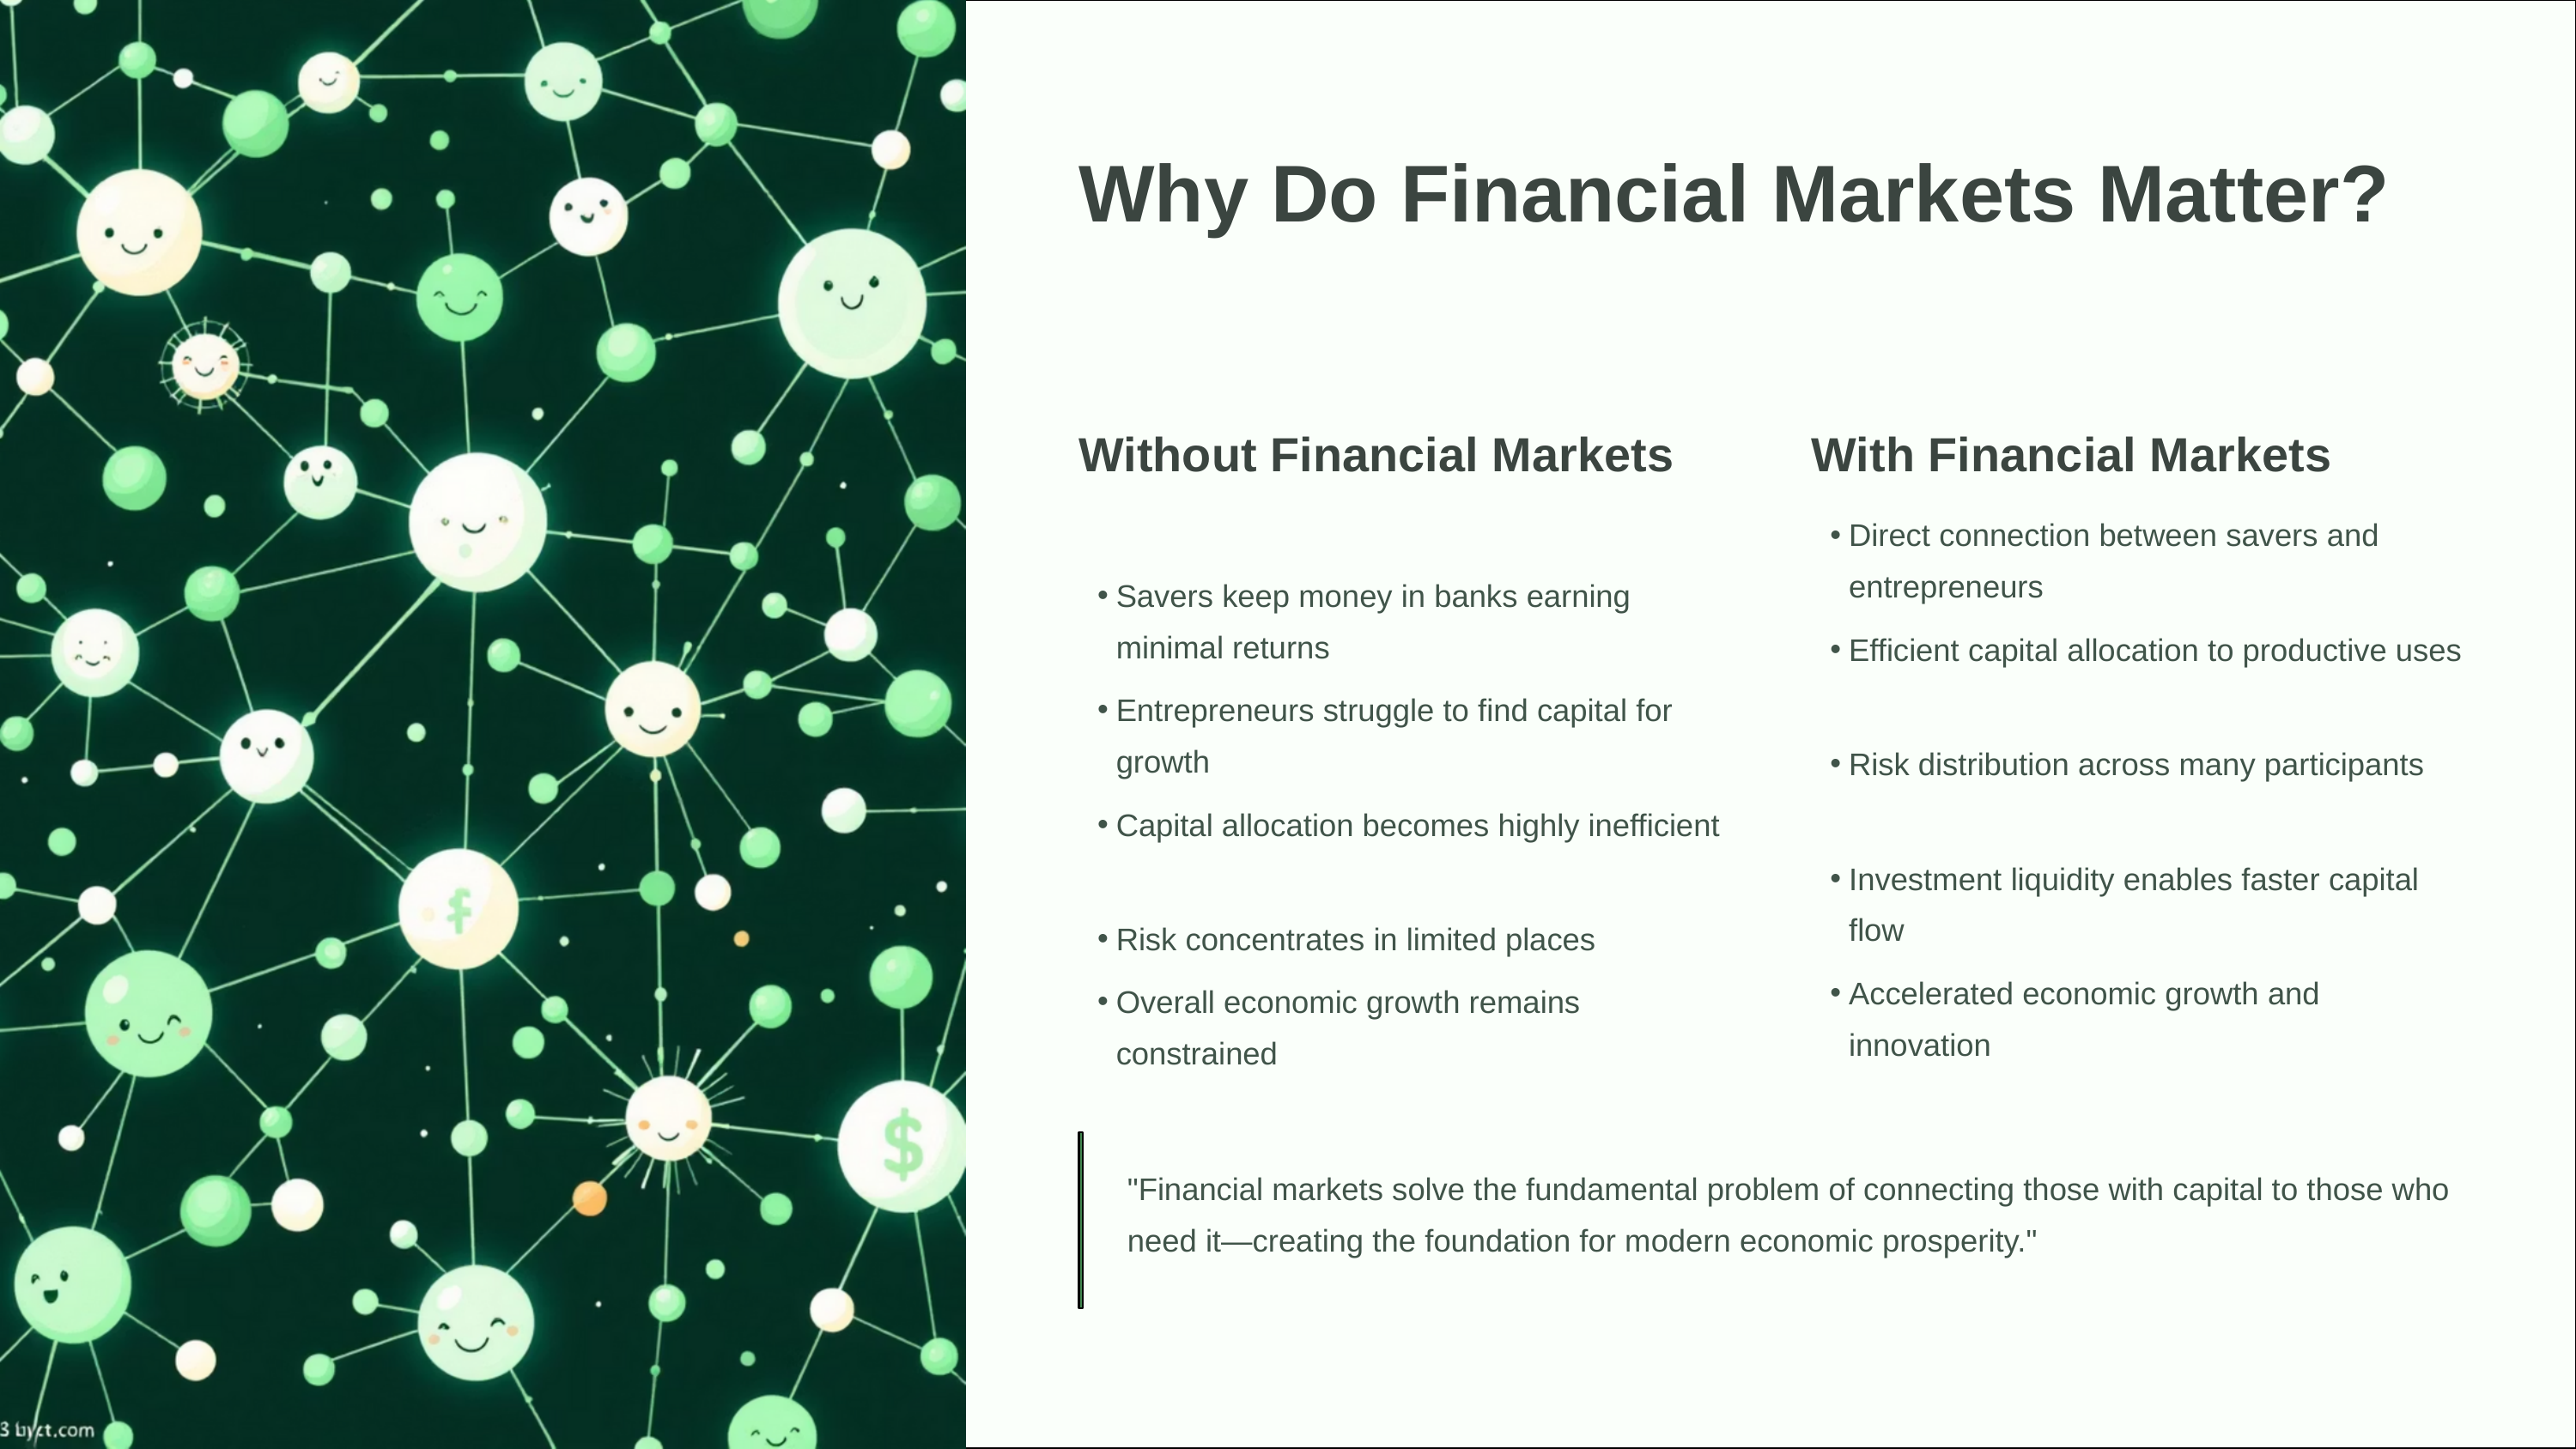

Why Do Financial Markets Matter?
Without Financial Markets
With Financial Markets
Direct connection between savers and entrepreneurs
Savers keep money in banks earning minimal returns
Efficient capital allocation to productive uses
Entrepreneurs struggle to find capital for growth
Risk distribution across many participants
Capital allocation becomes highly inefficient
Investment liquidity enables faster capital flow
Risk concentrates in limited places
Accelerated economic growth and innovation
Overall economic growth remains constrained

"Financial markets solve the fundamental problem of connecting those with capital to those who need it—creating the foundation for modern economic prosperity."